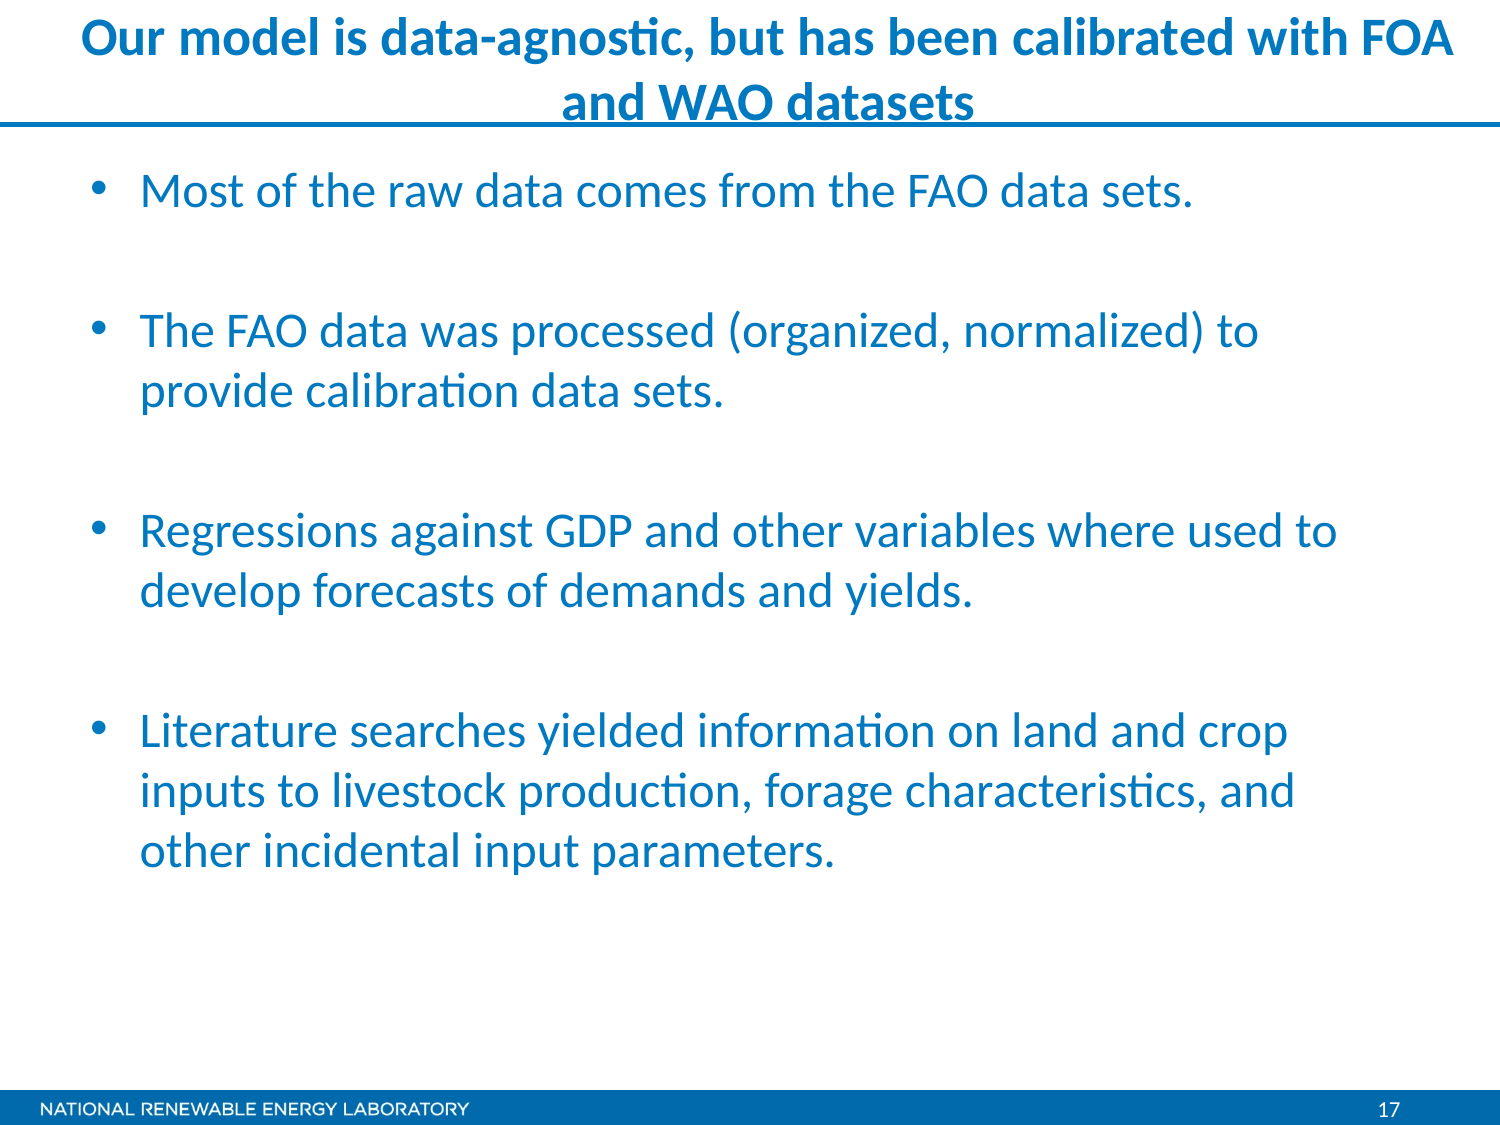

# Our model is data-agnostic, but has been calibrated with FOA and WAO datasets
Most of the raw data comes from the FAO data sets.

The FAO data was processed (organized, normalized) to provide calibration data sets.

Regressions against GDP and other variables where used to develop forecasts of demands and yields.

Literature searches yielded information on land and crop inputs to livestock production, forage characteristics, and other incidental input parameters.